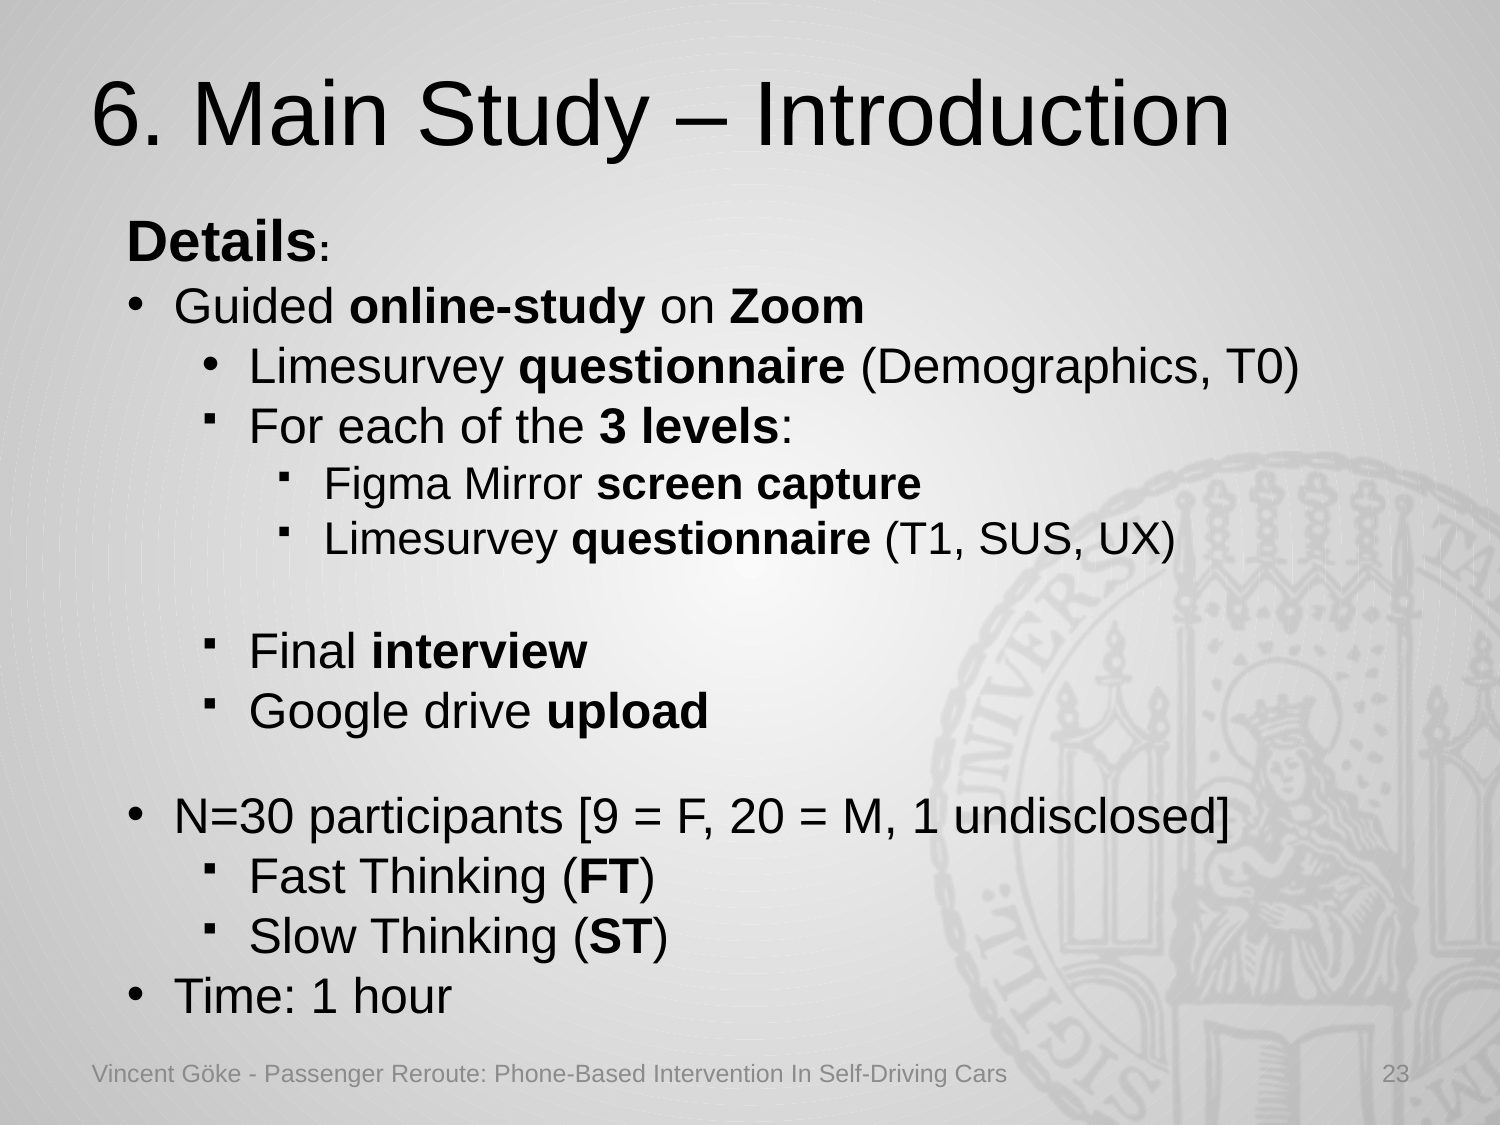

# 6. Main Study – Introduction

Details:
Guided online-study on Zoom
Limesurvey questionnaire (Demographics, T0)
For each of the 3 levels:
Figma Mirror screen capture
Limesurvey questionnaire (T1, SUS, UX)

Final interview
Google drive upload

N=30 participants [9 = F, 20 = M, 1 undisclosed]
Fast Thinking (FT)
Slow Thinking (ST)
Time: 1 hour

Vincent Göke - Passenger Reroute: Phone-Based Intervention In Self-Driving Cars
23